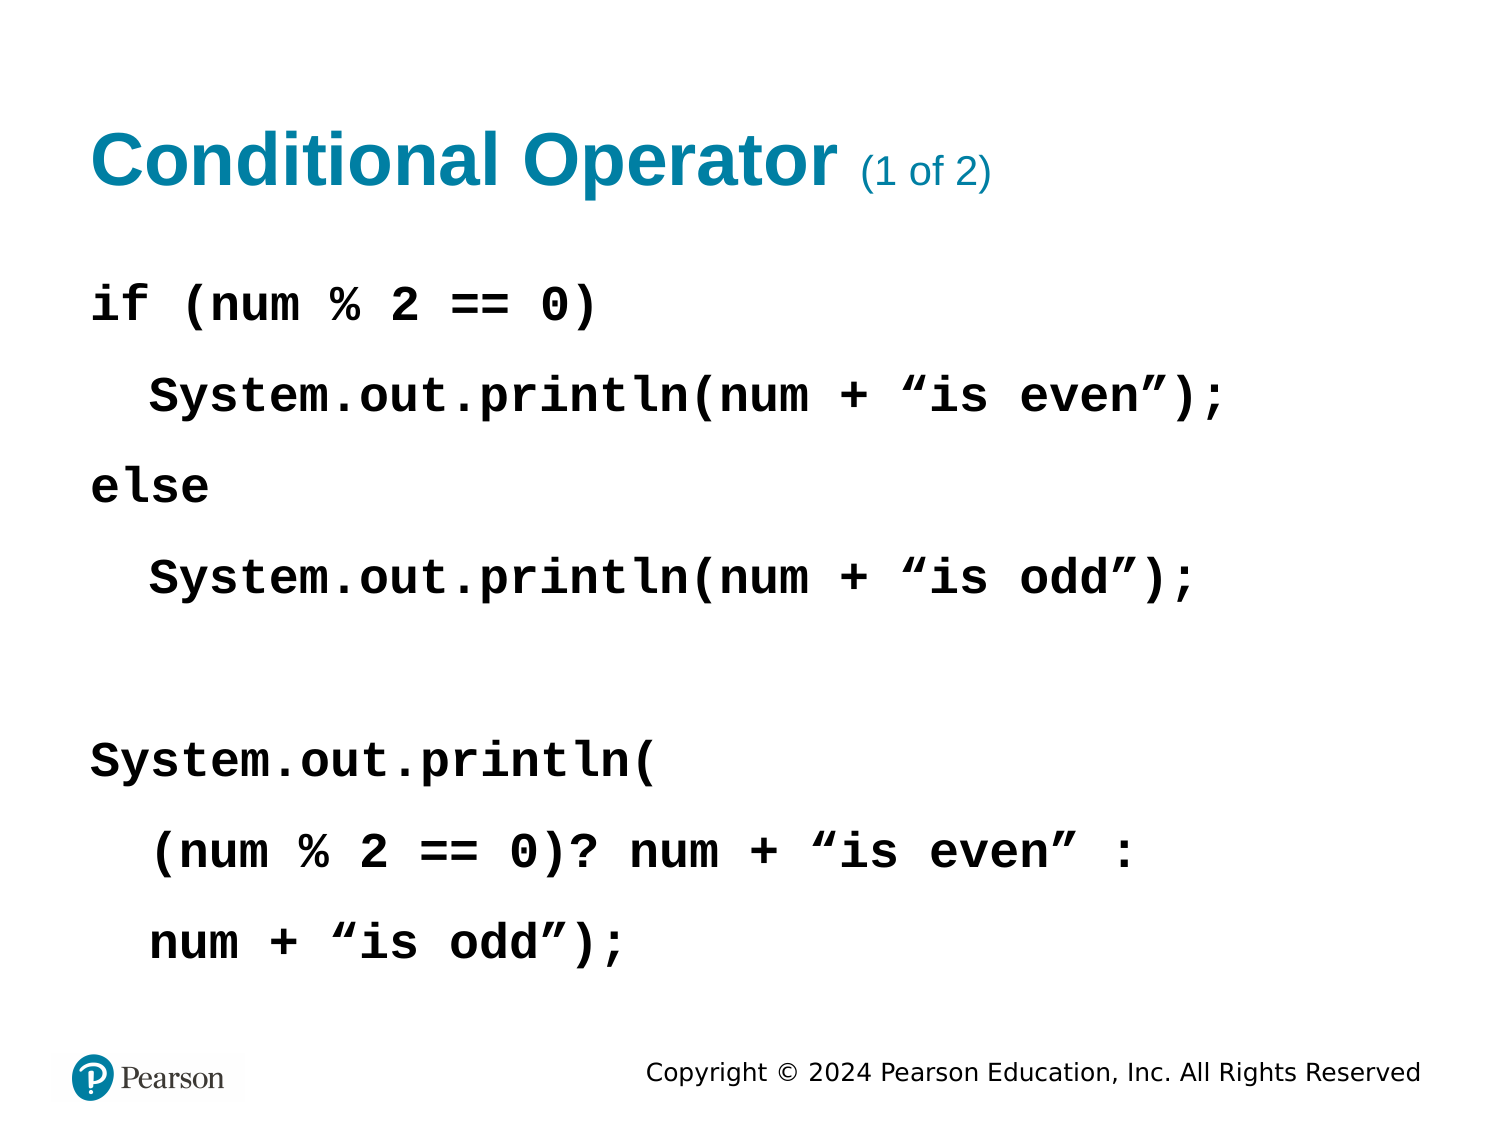

# Conditional Operator (1 of 2)
if (num % 2 == 0)
System.out.println(num + “is even”);
else
System.out.println(num + “is odd”);

System.out.println(
(num % 2 == 0)? num + “is even” :
num + “is odd”);